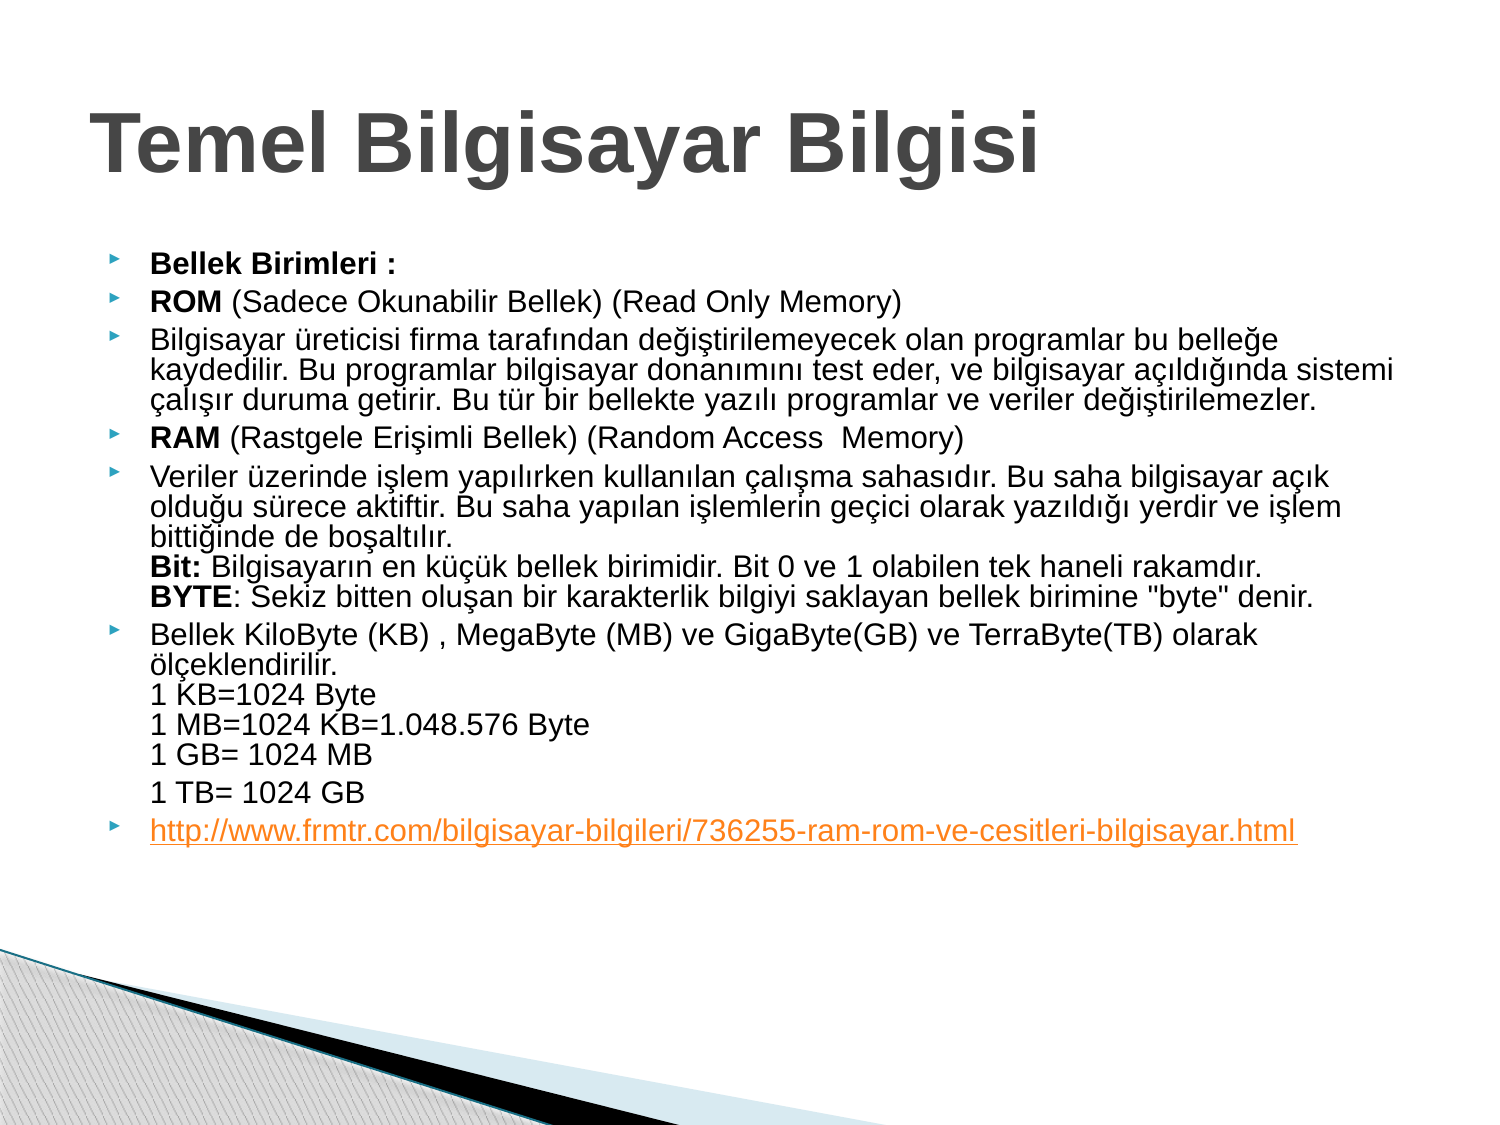

# Temel Bilgisayar Bilgisi
Bellek Birimleri :
ROM (Sadece Okunabilir Bellek) (Read Only Memory)
Bilgisayar üreticisi firma tarafından değiştirilemeyecek olan programlar bu belleğe kaydedilir. Bu programlar bilgisayar donanımını test eder, ve bilgisayar açıldığında sistemi çalışır duruma getirir. Bu tür bir bellekte yazılı programlar ve veriler değiştirilemezler.
RAM (Rastgele Erişimli Bellek) (Random Access  Memory)
Veriler üzerinde işlem yapılırken kullanılan çalışma sahasıdır. Bu saha bilgisayar açık olduğu sürece aktiftir. Bu saha yapılan işlemlerin geçici olarak yazıldığı yerdir ve işlem bittiğinde de boşaltılır.
Bit: Bilgisayarın en küçük bellek birimidir. Bit 0 ve 1 olabilen tek haneli rakamdır.
BYTE: Sekiz bitten oluşan bir karakterlik bilgiyi saklayan bellek birimine "byte" denir.
Bellek KiloByte (KB) , MegaByte (MB) ve GigaByte(GB) ve TerraByte(TB) olarak ölçeklendirilir.
1 KB=1024 Byte
1 MB=1024 KB=1.048.576 Byte
1 GB= 1024 MB
	1 TB= 1024 GB
http://www.frmtr.com/bilgisayar-bilgileri/736255-ram-rom-ve-cesitleri-bilgisayar.html